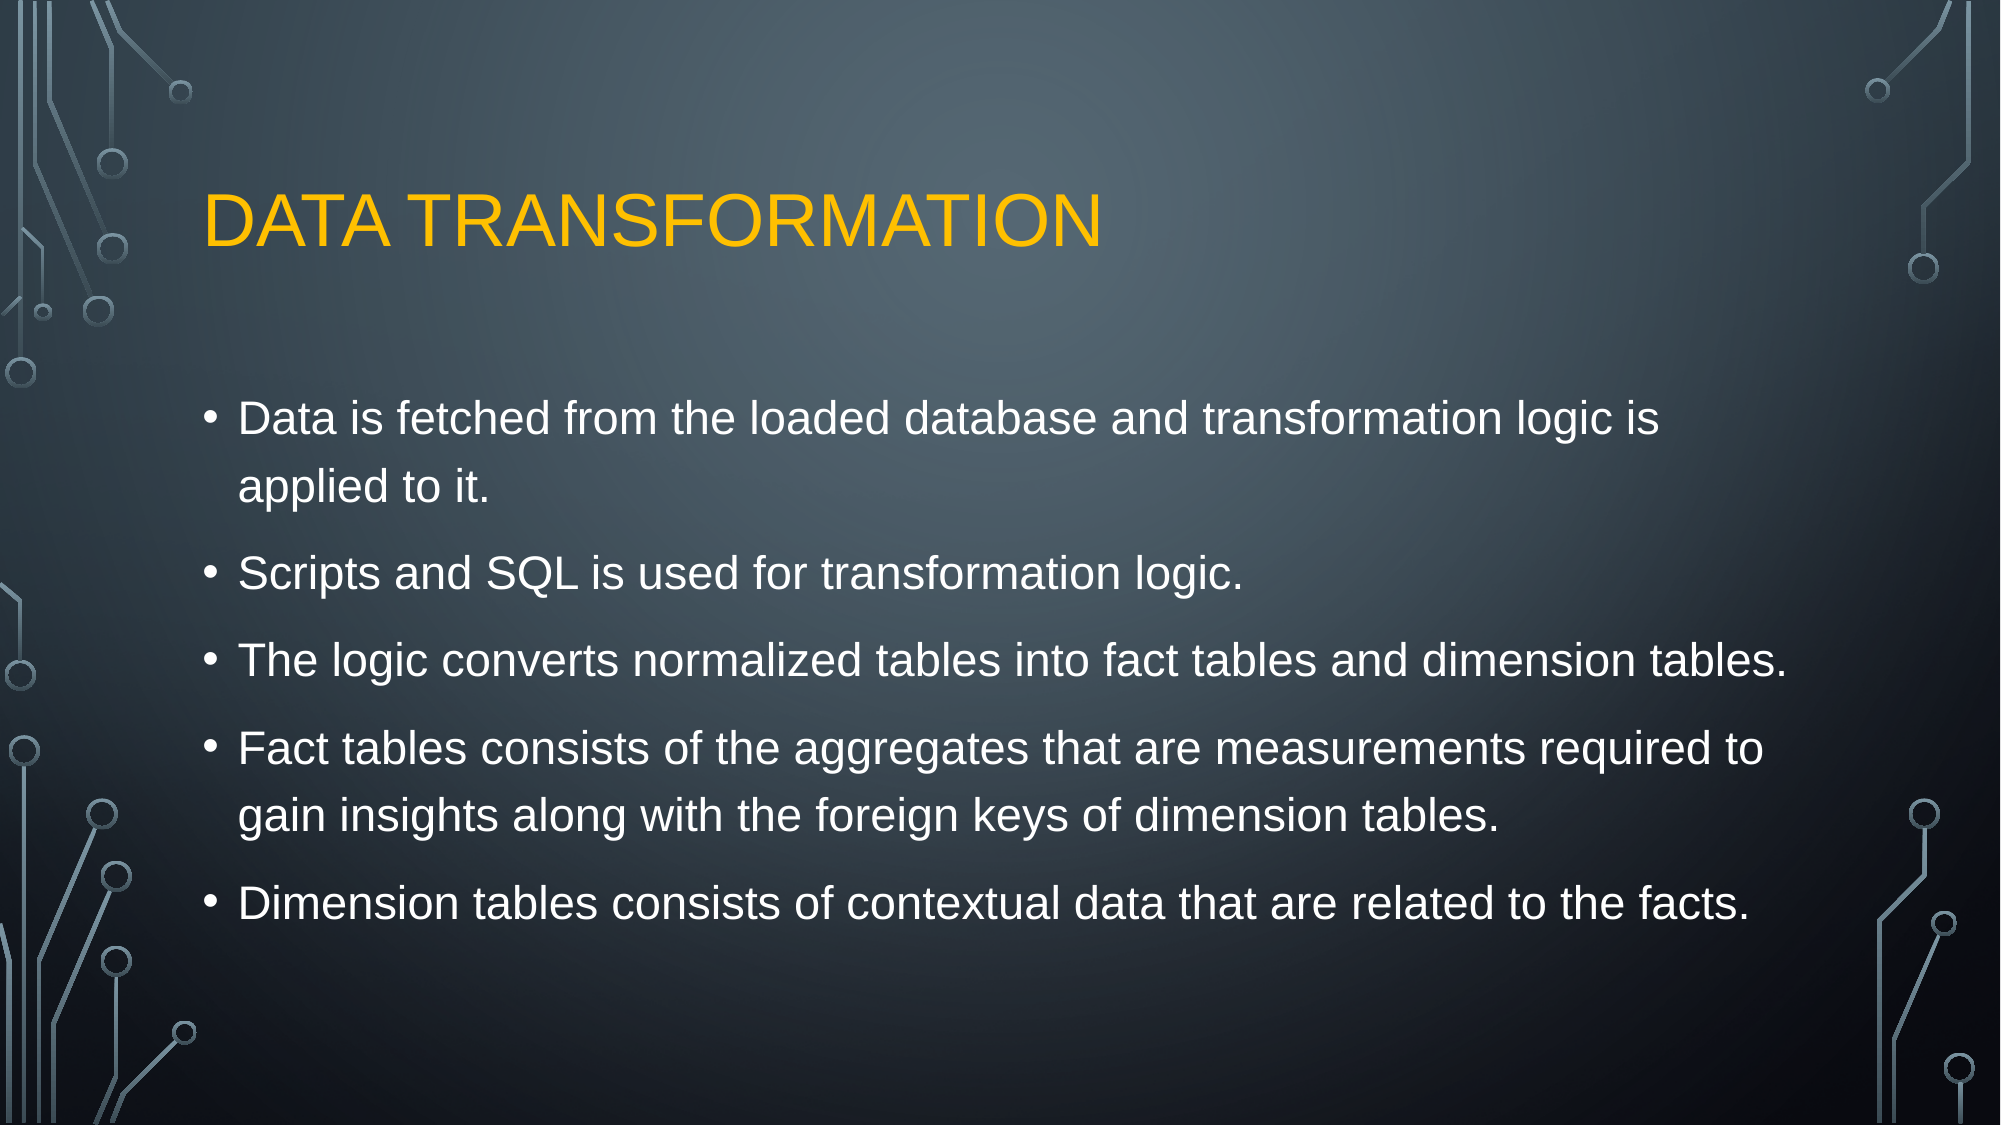

# DATA TRANSFORMATION
Data is fetched from the loaded database and transformation logic is applied to it.
Scripts and SQL is used for transformation logic.
The logic converts normalized tables into fact tables and dimension tables.
Fact tables consists of the aggregates that are measurements required to gain insights along with the foreign keys of dimension tables.
Dimension tables consists of contextual data that are related to the facts.